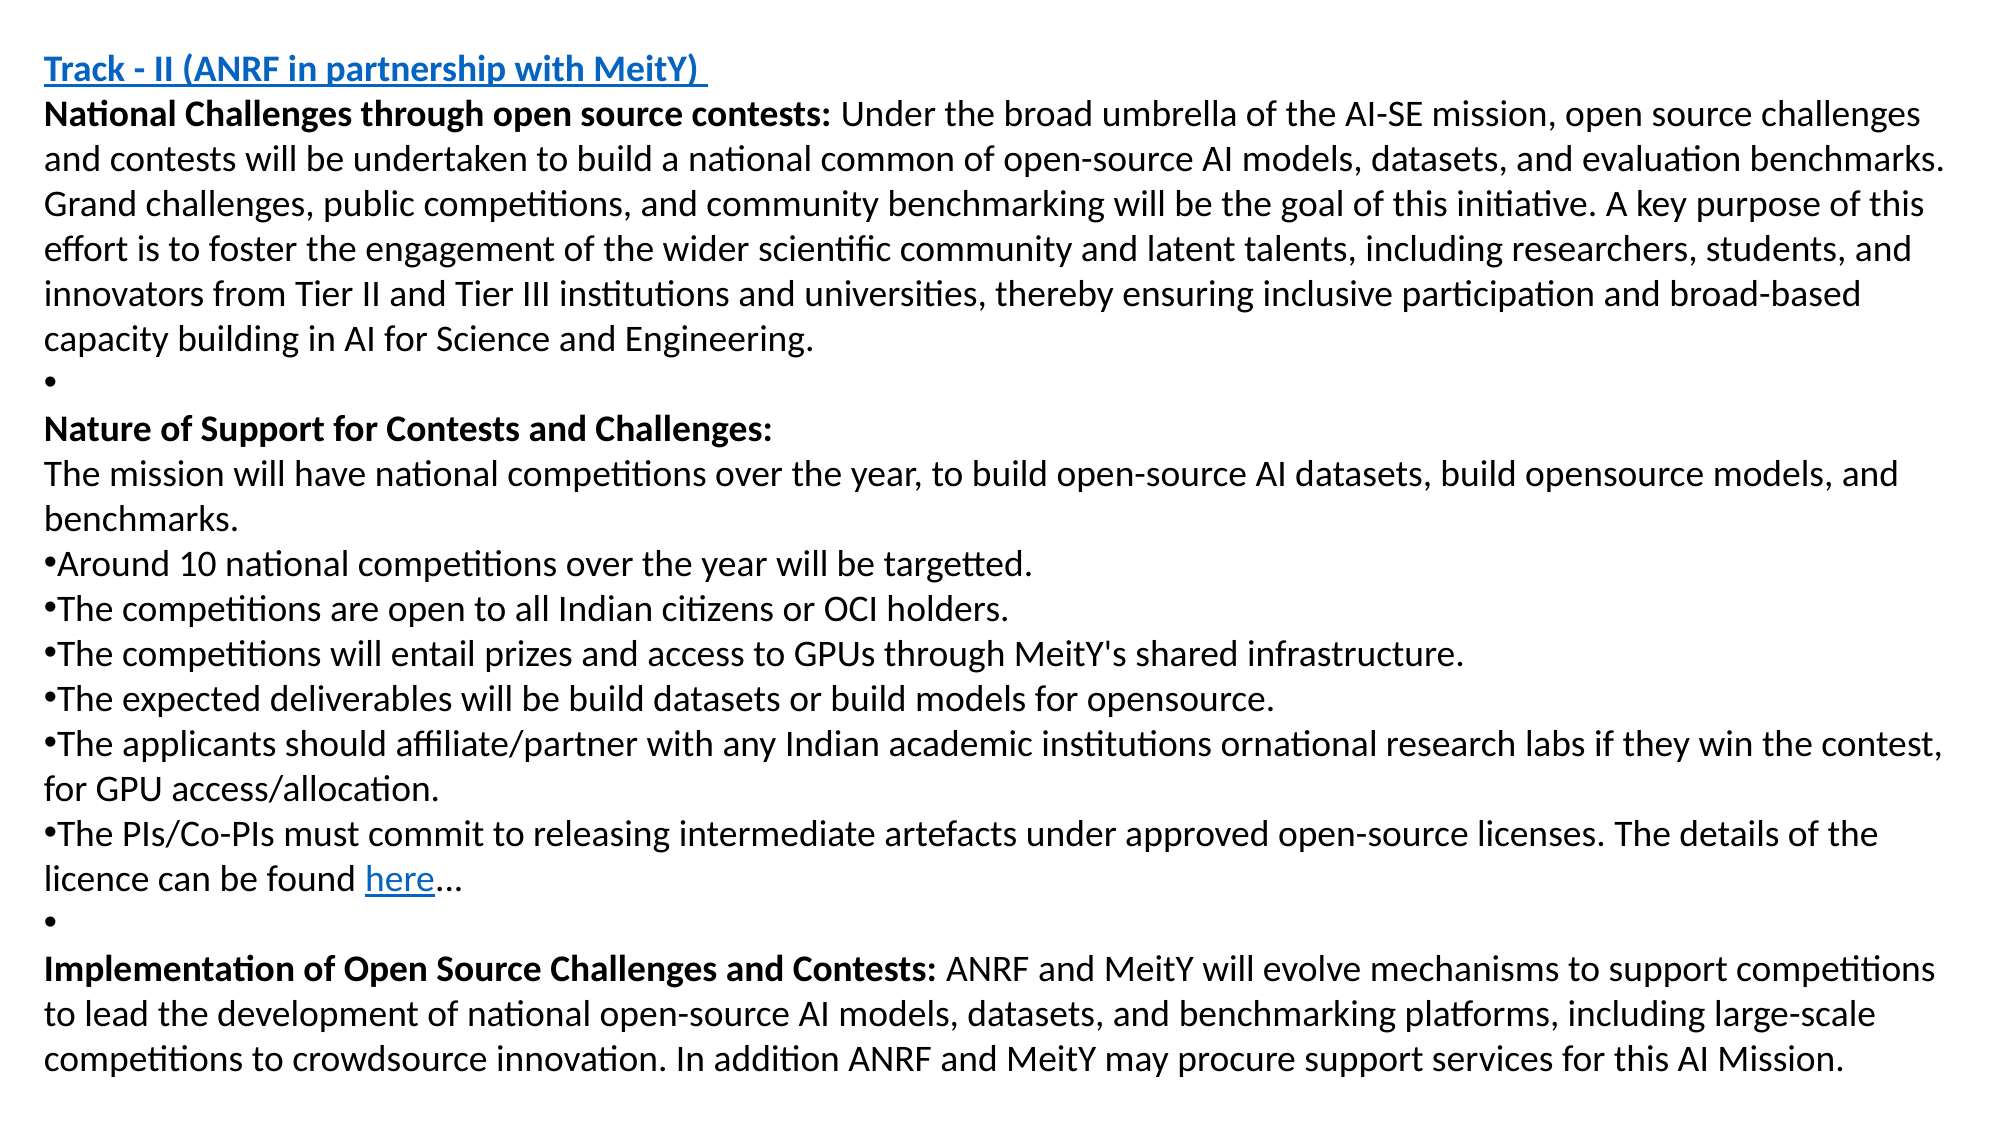

Track - II (ANRF in partnership with MeitY)
National Challenges through open source contests: Under the broad umbrella of the AI-SE mission, open source challenges and contests will be undertaken to build a national common of open-source AI models, datasets, and evaluation benchmarks. Grand challenges, public competitions, and community benchmarking will be the goal of this initiative. A key purpose of this effort is to foster the engagement of the wider scientific community and latent talents, including researchers, students, and innovators from Tier II and Tier III institutions and universities, thereby ensuring inclusive participation and broad-based capacity building in AI for Science and Engineering.
Nature of Support for Contests and Challenges:
The mission will have national competitions over the year, to build open-source AI datasets, build opensource models, and benchmarks.
Around 10 national competitions over the year will be targetted.
The competitions are open to all Indian citizens or OCI holders.
The competitions will entail prizes and access to GPUs through MeitY's shared infrastructure.
The expected deliverables will be build datasets or build models for opensource.
The applicants should affiliate/partner with any Indian academic institutions ornational research labs if they win the contest, for GPU access/allocation.
The PIs/Co-PIs must commit to releasing intermediate artefacts under approved open-source licenses. The details of the licence can be found here...
Implementation of Open Source Challenges and Contests: ANRF and MeitY will evolve mechanisms to support competitions to lead the development of national open-source AI models, datasets, and benchmarking platforms, including large-scale competitions to crowdsource innovation. In addition ANRF and MeitY may procure support services for this AI Mission.